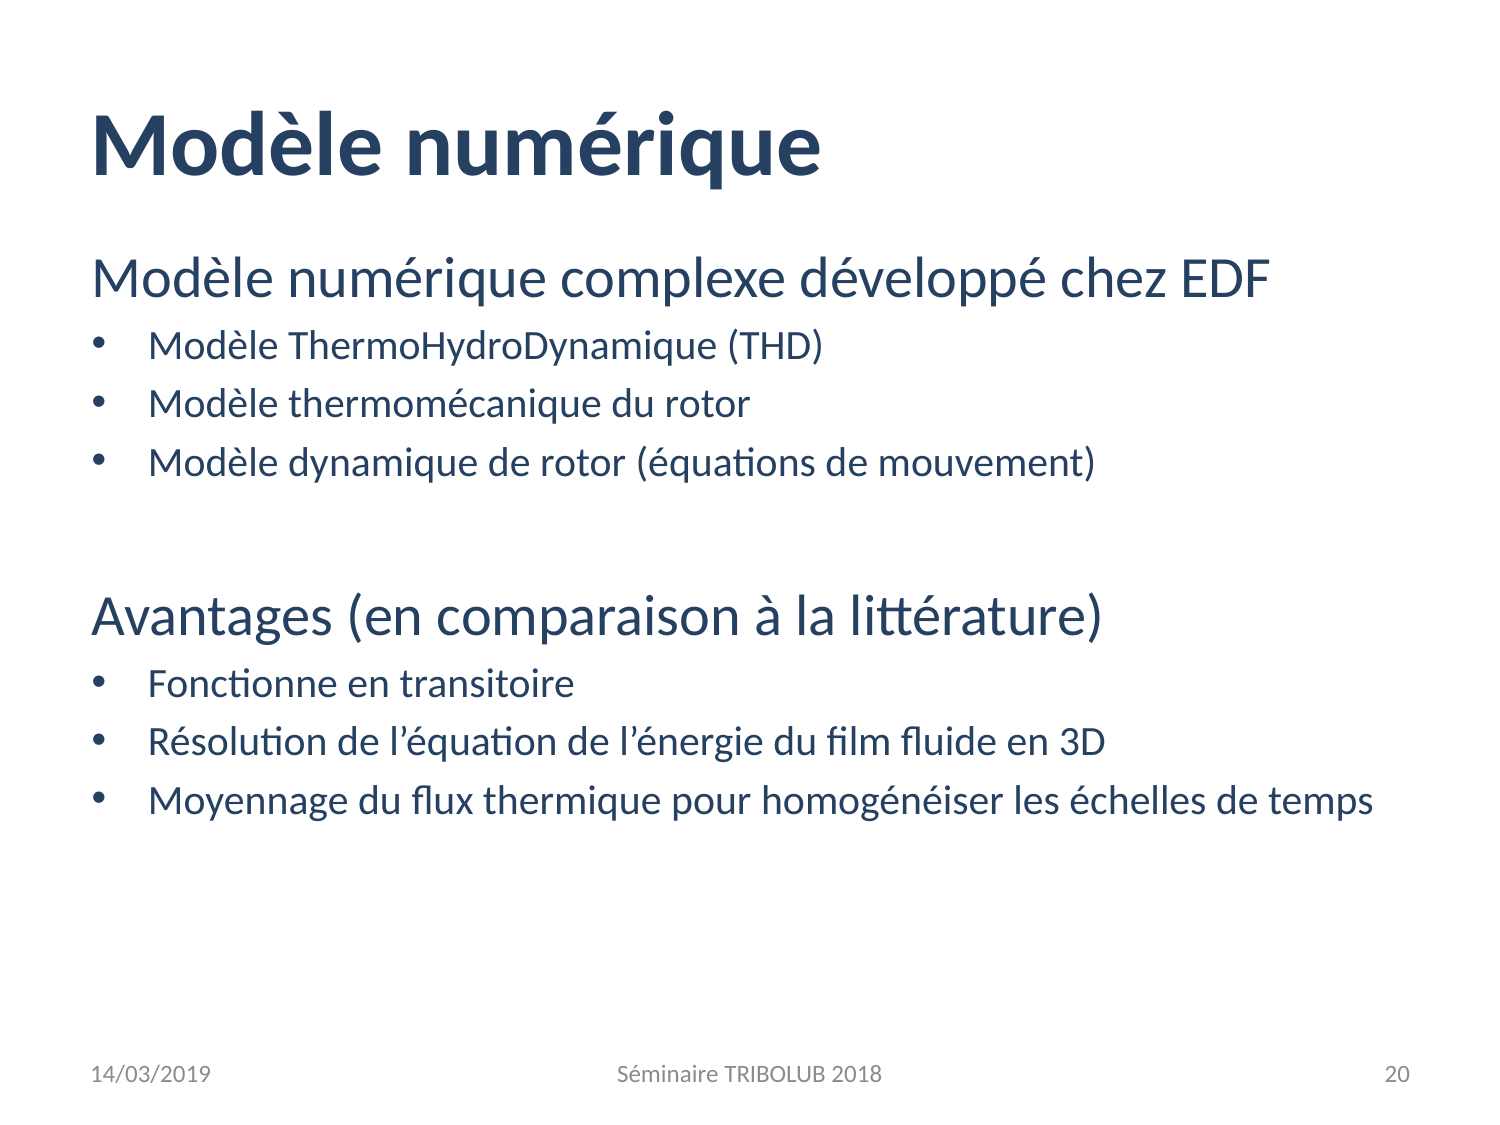

# Modèle numérique
Modèle numérique complexe développé chez EDF
Modèle ThermoHydroDynamique (THD)
Modèle thermomécanique du rotor
Modèle dynamique de rotor (équations de mouvement)

Avantages (en comparaison à la littérature)
Fonctionne en transitoire
Résolution de l’équation de l’énergie du film fluide en 3D
Moyennage du flux thermique pour homogénéiser les échelles de temps
14/03/2019
Séminaire TRIBOLUB 2018
20